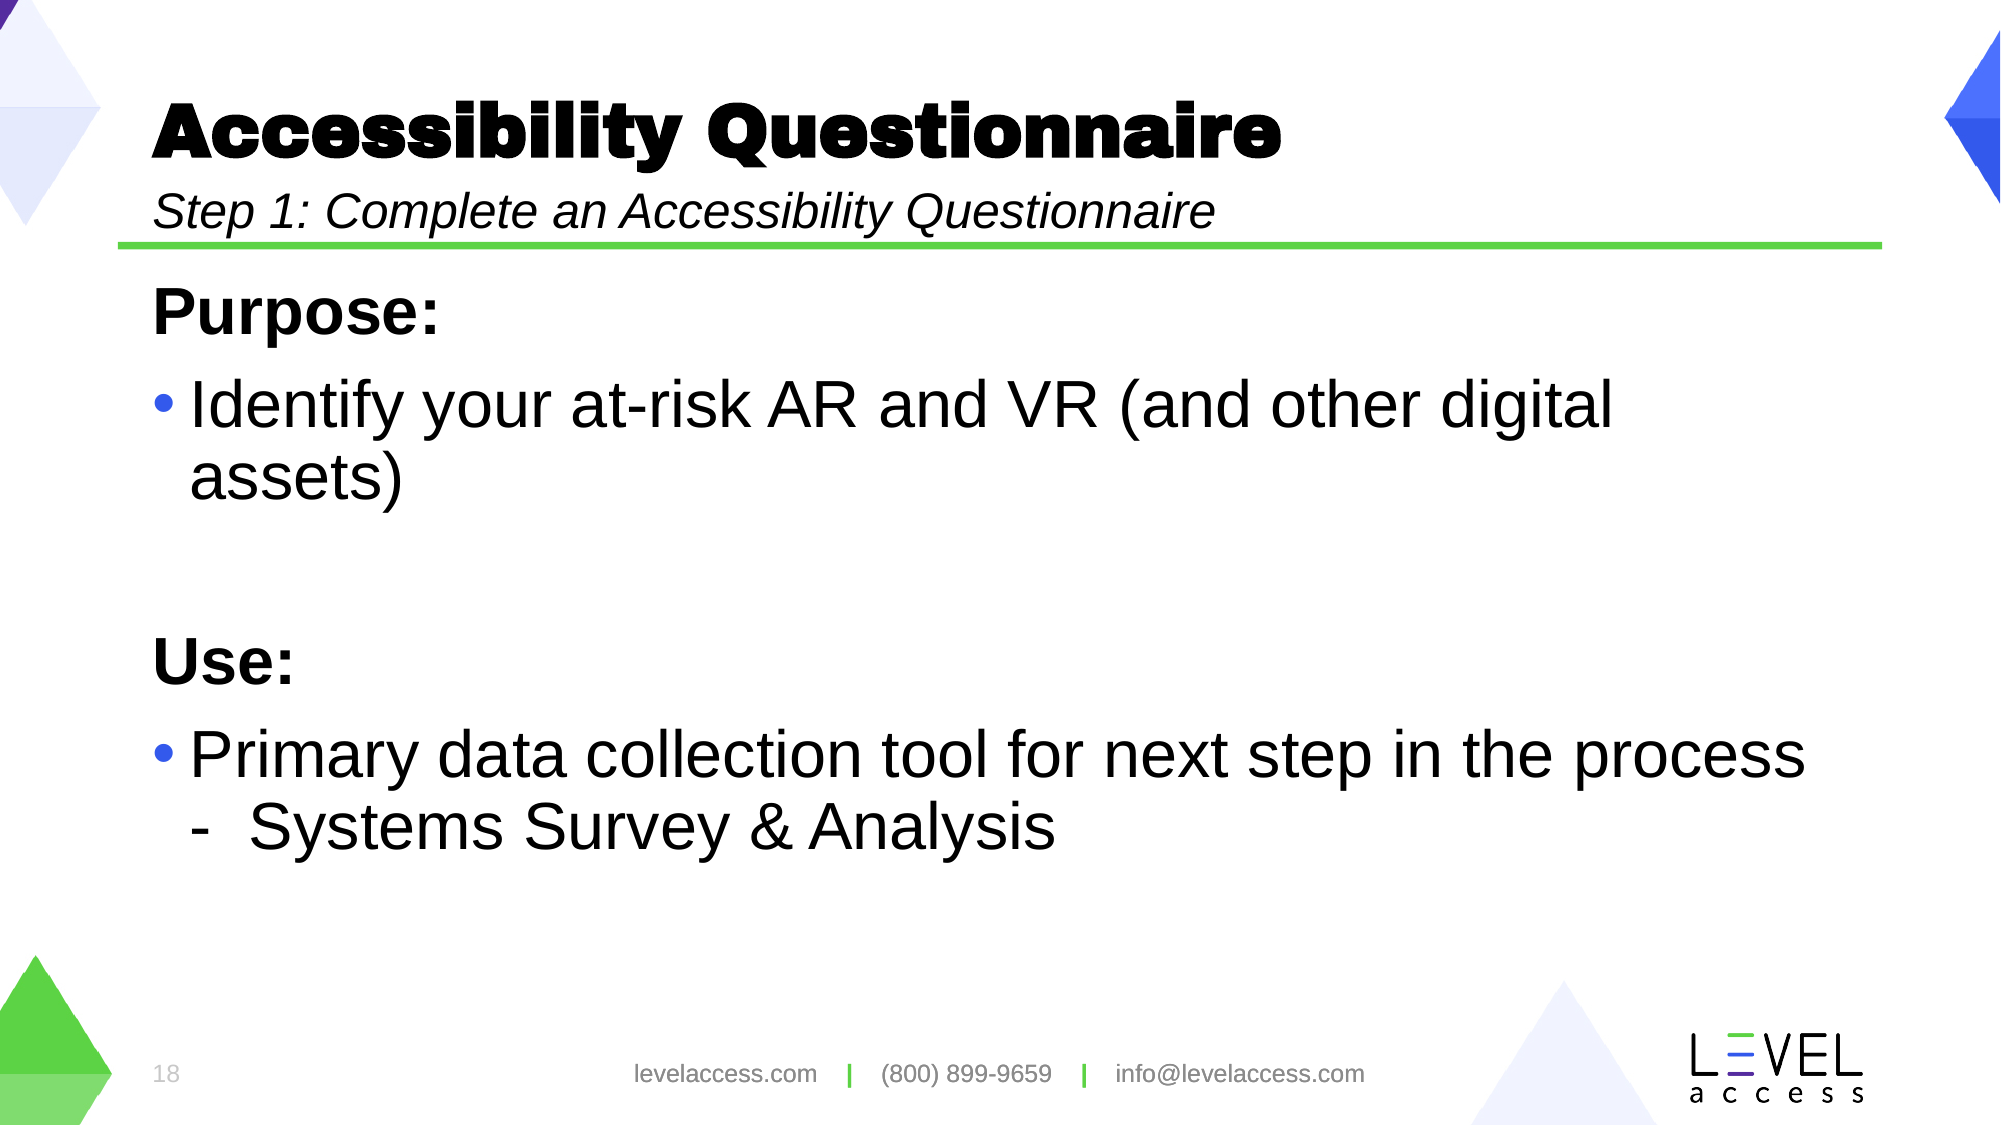

# Accessibility Questionnaire
Step 1: Complete an Accessibility Questionnaire
Purpose:
Identify your at-risk AR and VR (and other digital assets)

Use:
Primary data collection tool for next step in the process -  Systems Survey & Analysis
18